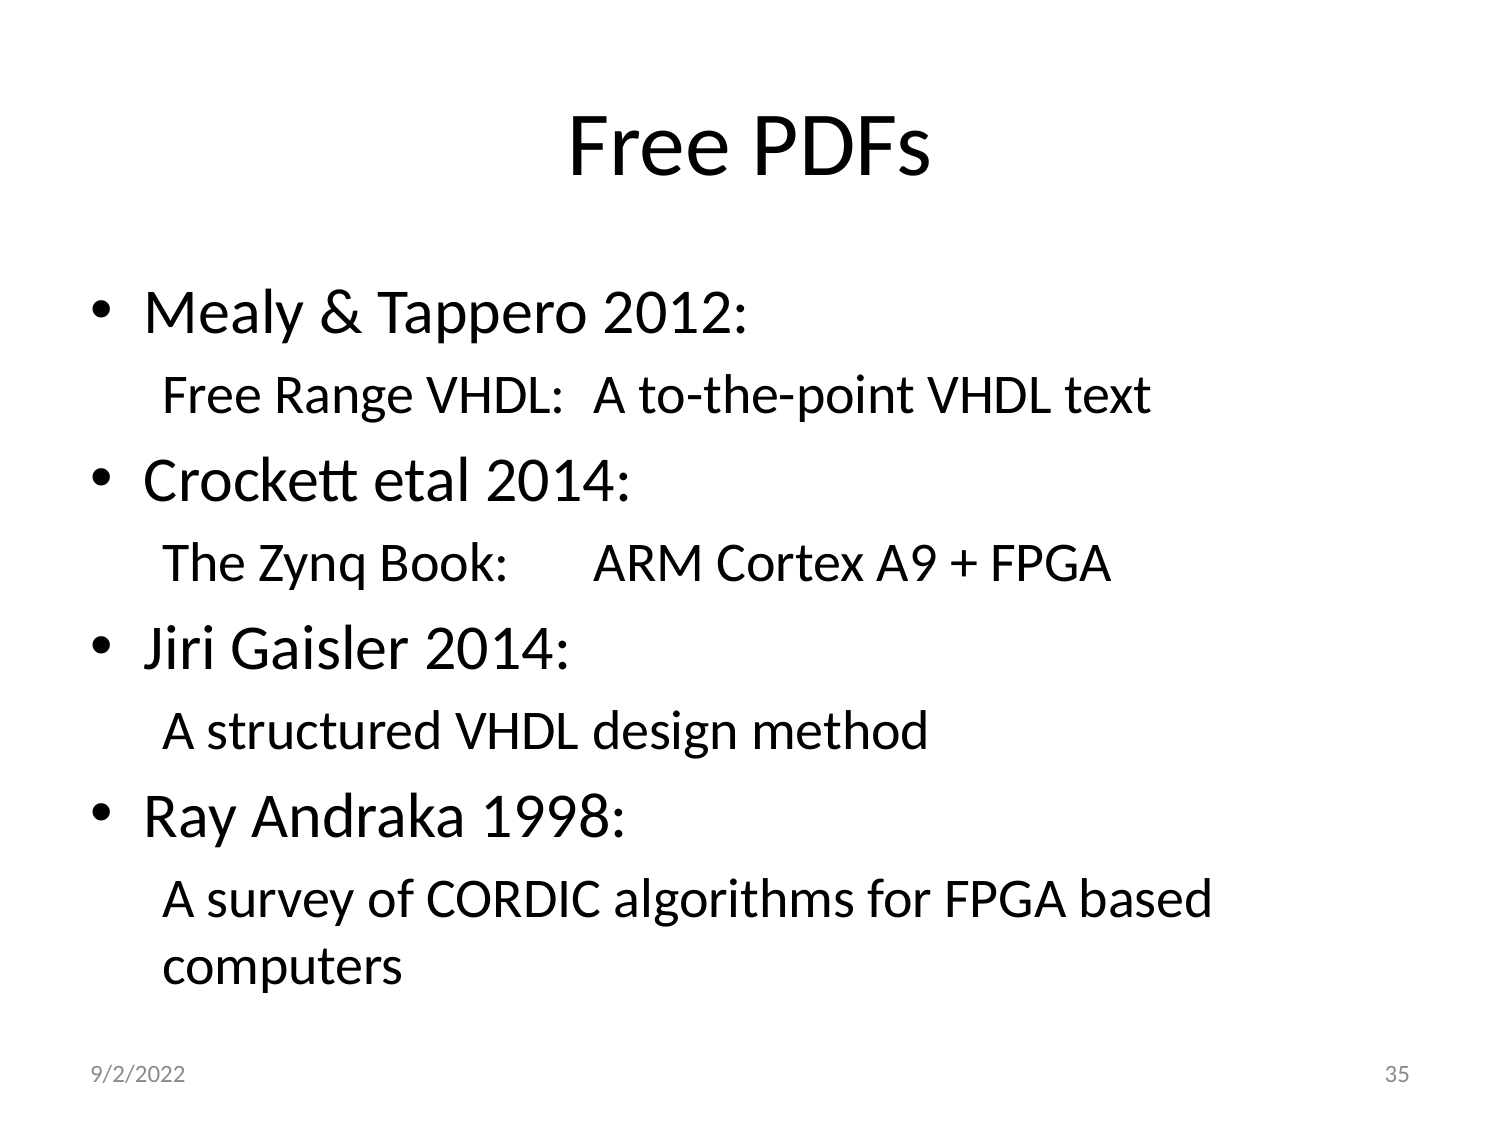

# Free PDFs
Mealy & Tappero 2012:
Free Range VHDL:	A to-the-point VHDL text
Crockett etal 2014:
The Zynq Book:		ARM Cortex A9 + FPGA
Jiri Gaisler 2014:
A structured VHDL design method
Ray Andraka 1998:
A survey of CORDIC algorithms for FPGA based computers

9/2/2022
35